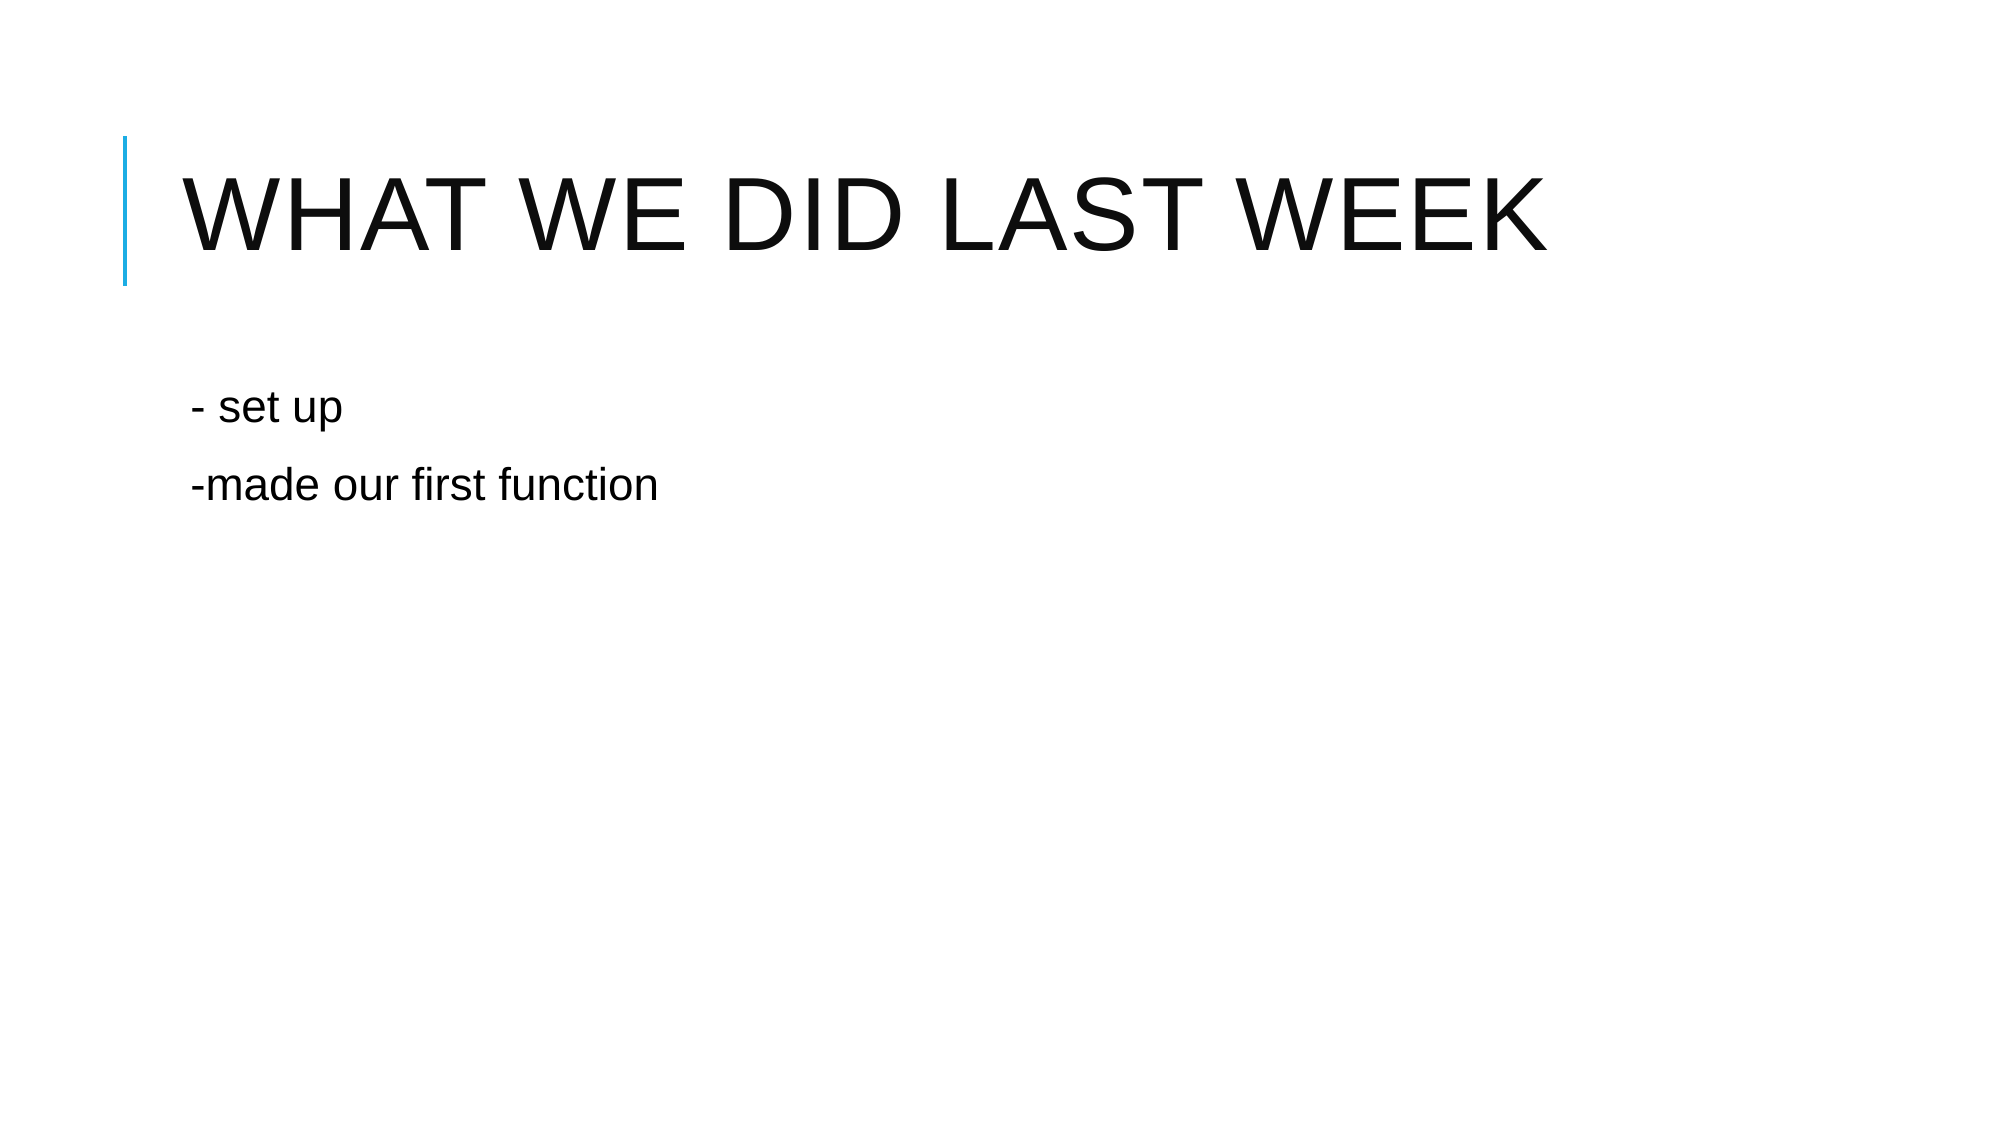

# What We did last week
- set up
-made our first function